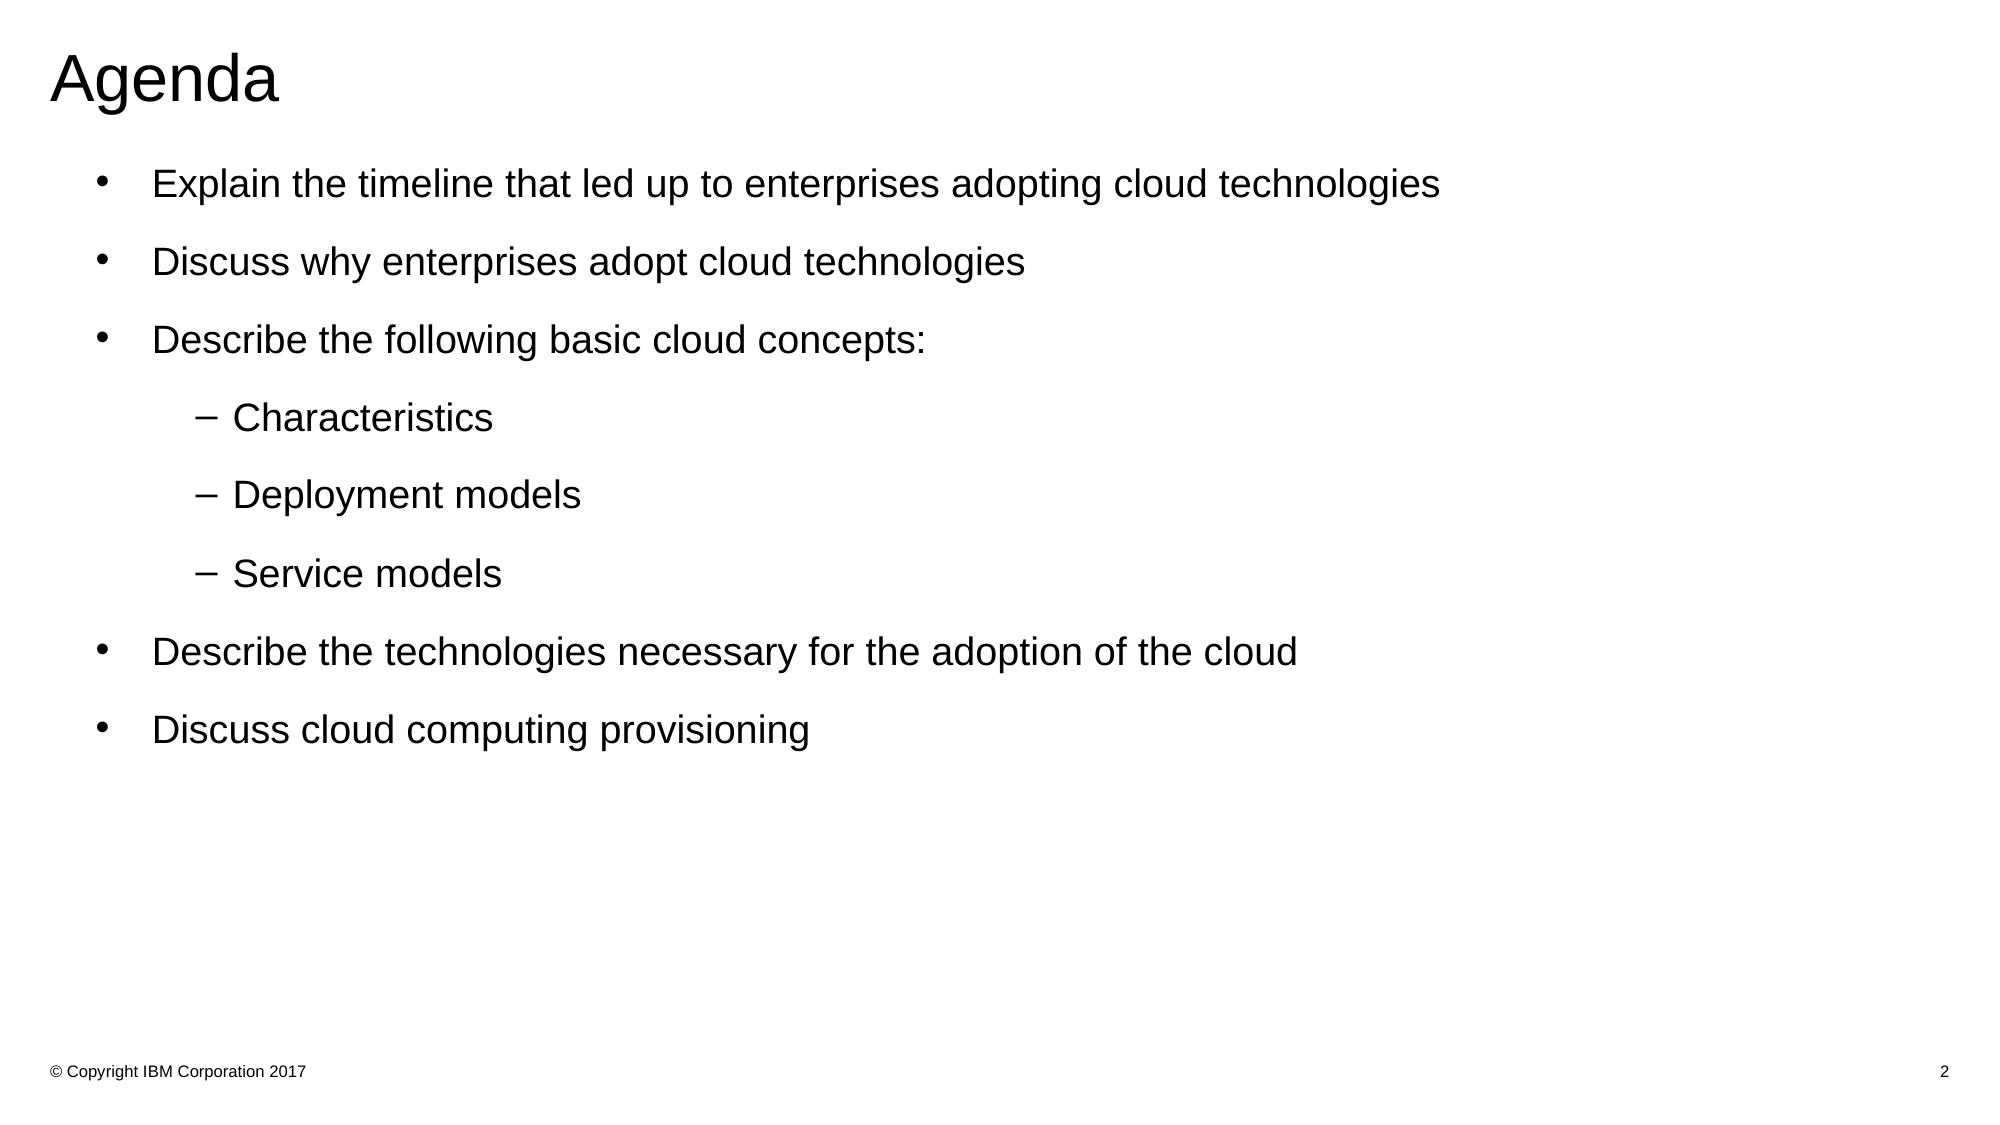

# Agenda
Explain the timeline that led up to enterprises adopting cloud technologies
Discuss why enterprises adopt cloud technologies
Describe the following basic cloud concepts:
Characteristics
Deployment models
Service models
Describe the technologies necessary for the adoption of the cloud
Discuss cloud computing provisioning

© Copyright IBM Corporation 2017
2